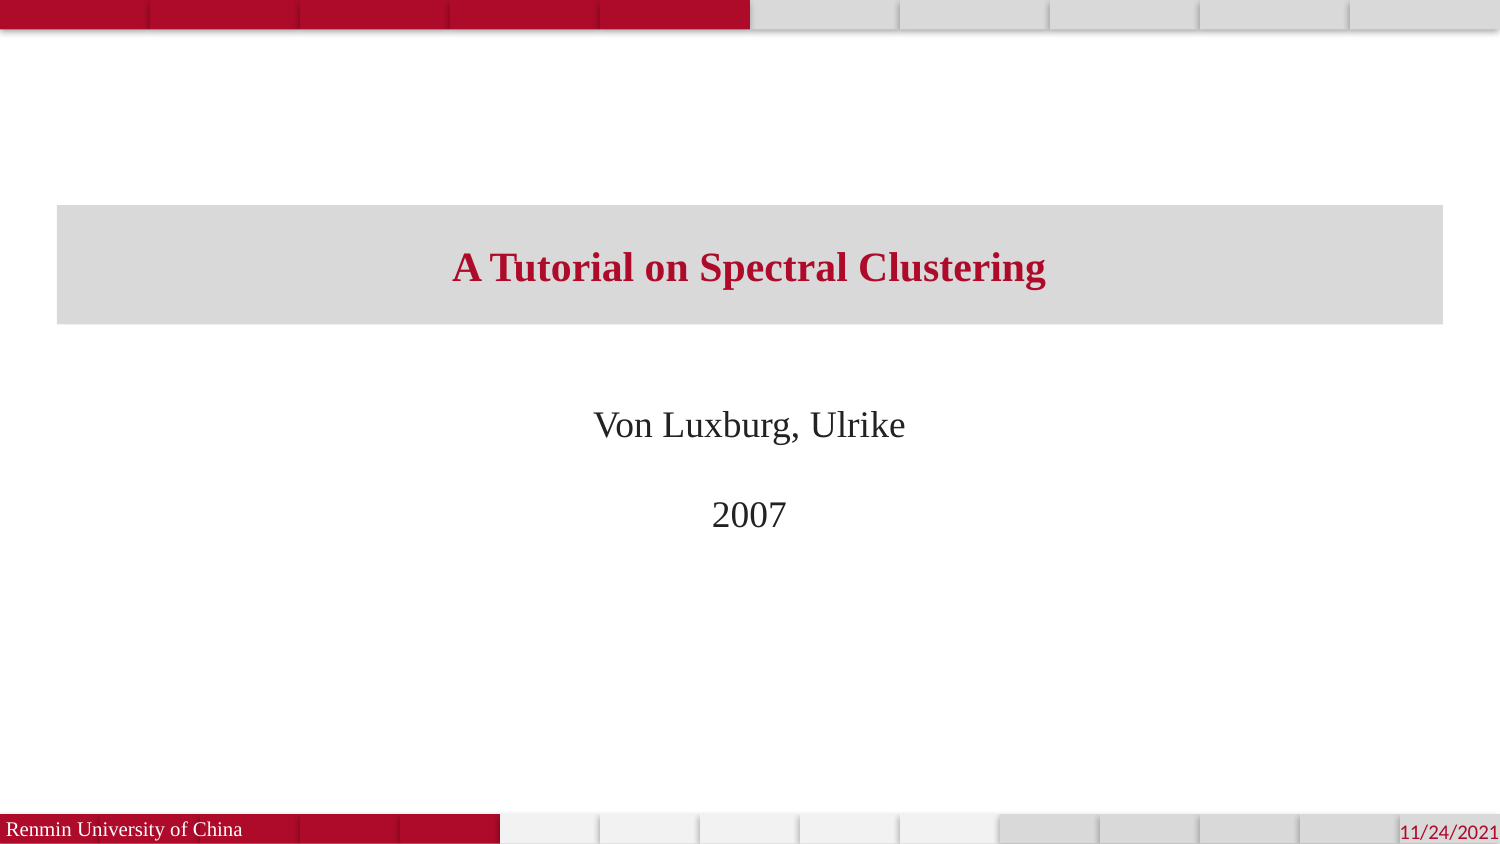

A Tutorial on Spectral Clustering
Von Luxburg, Ulrike

2007

Renmin University of China
11/24/2021